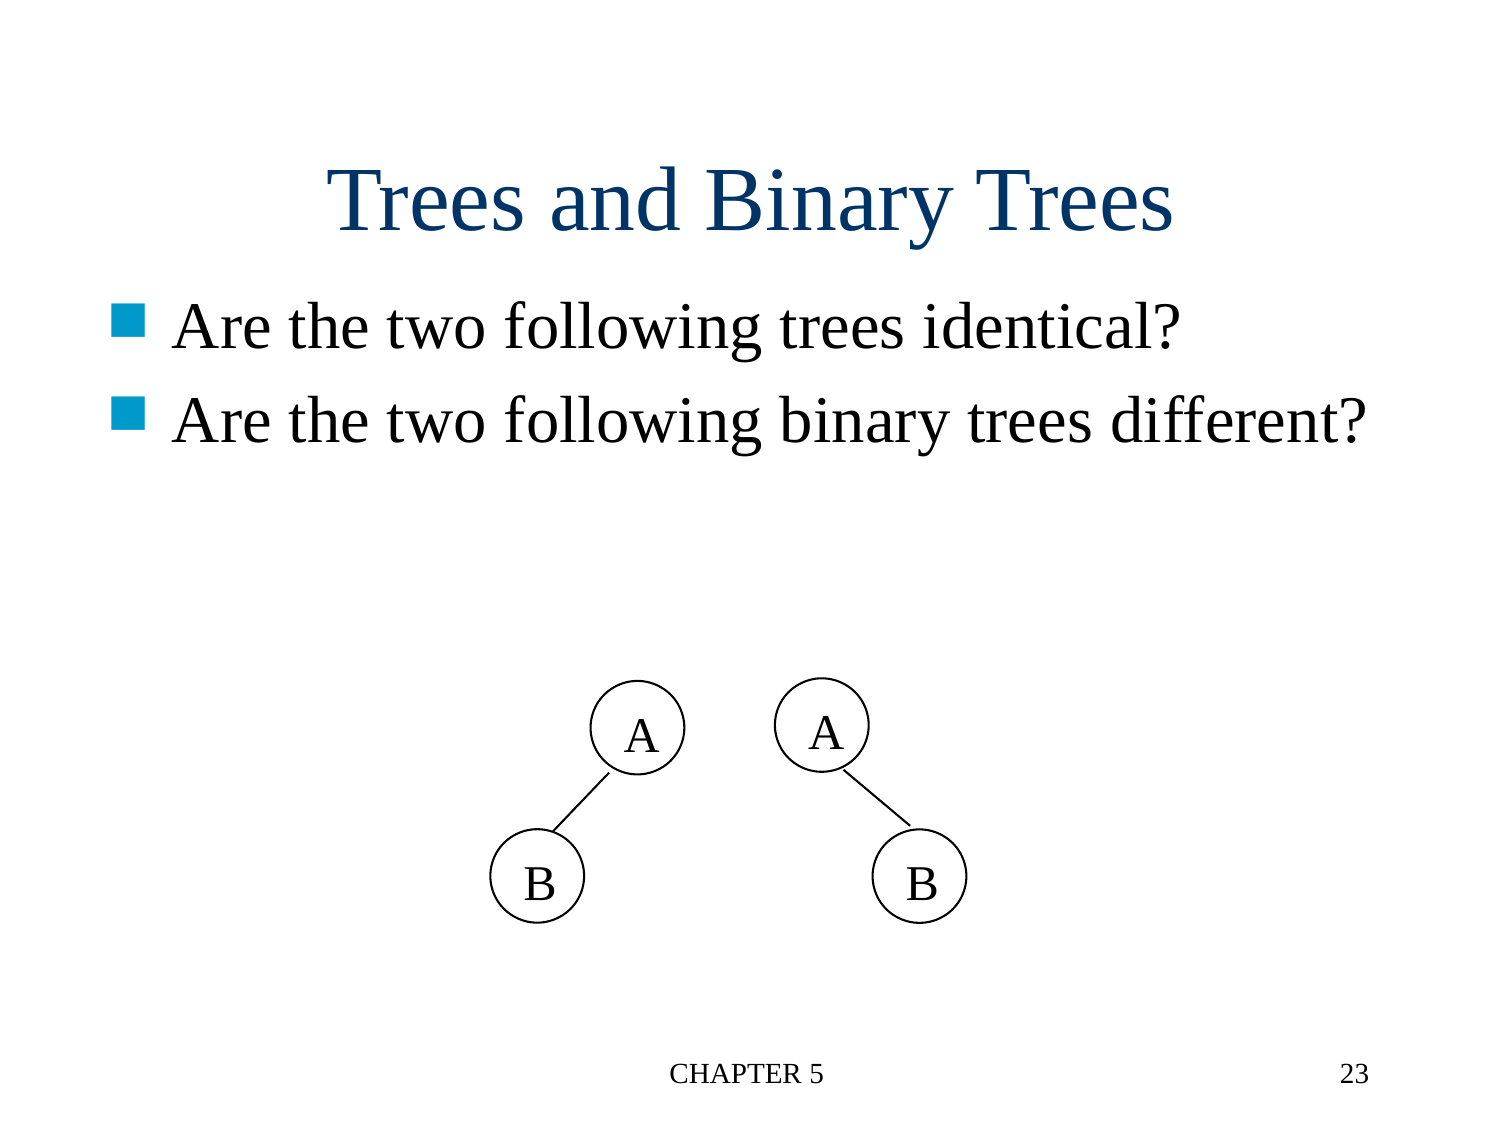

Trees and Binary Trees
Are the two following trees identical?
Are the two following binary trees different?

A

A

B

B
CHAPTER 5
23